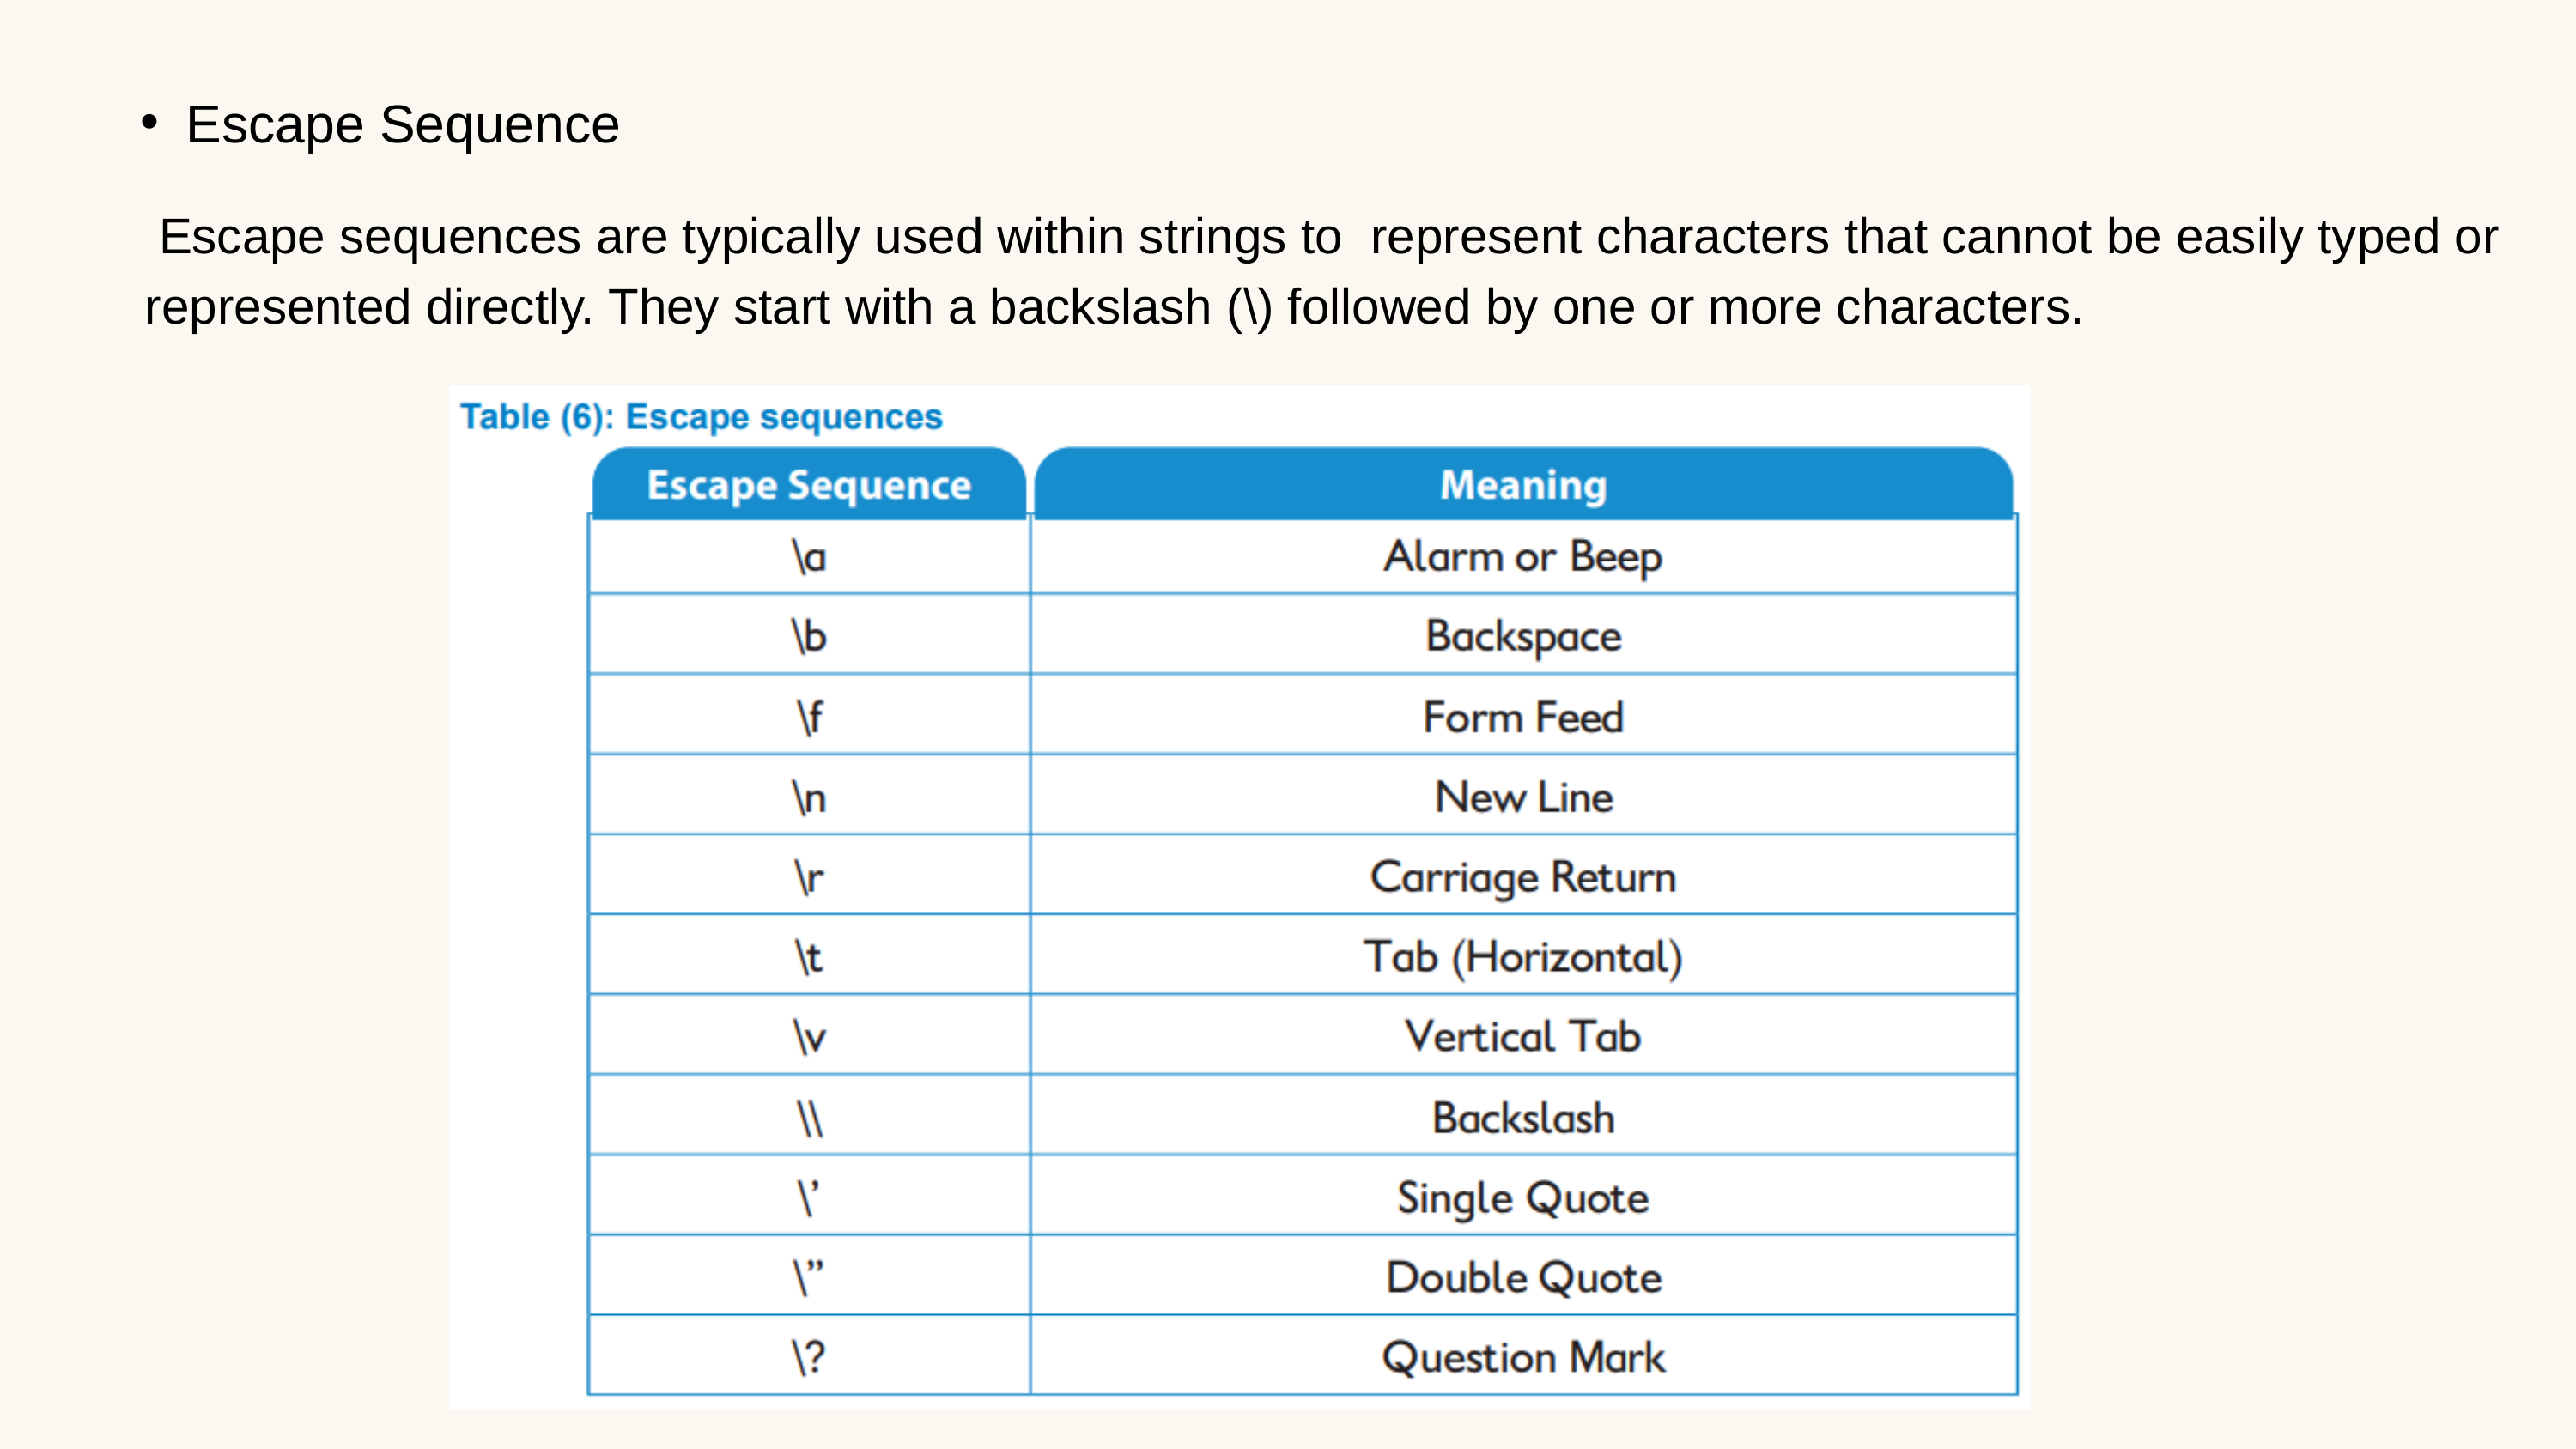

Escape Sequence
 Escape sequences are typically used within strings to  represent characters that cannot be easily typed or represented directly. They start with a backslash (\) followed by one or more characters.